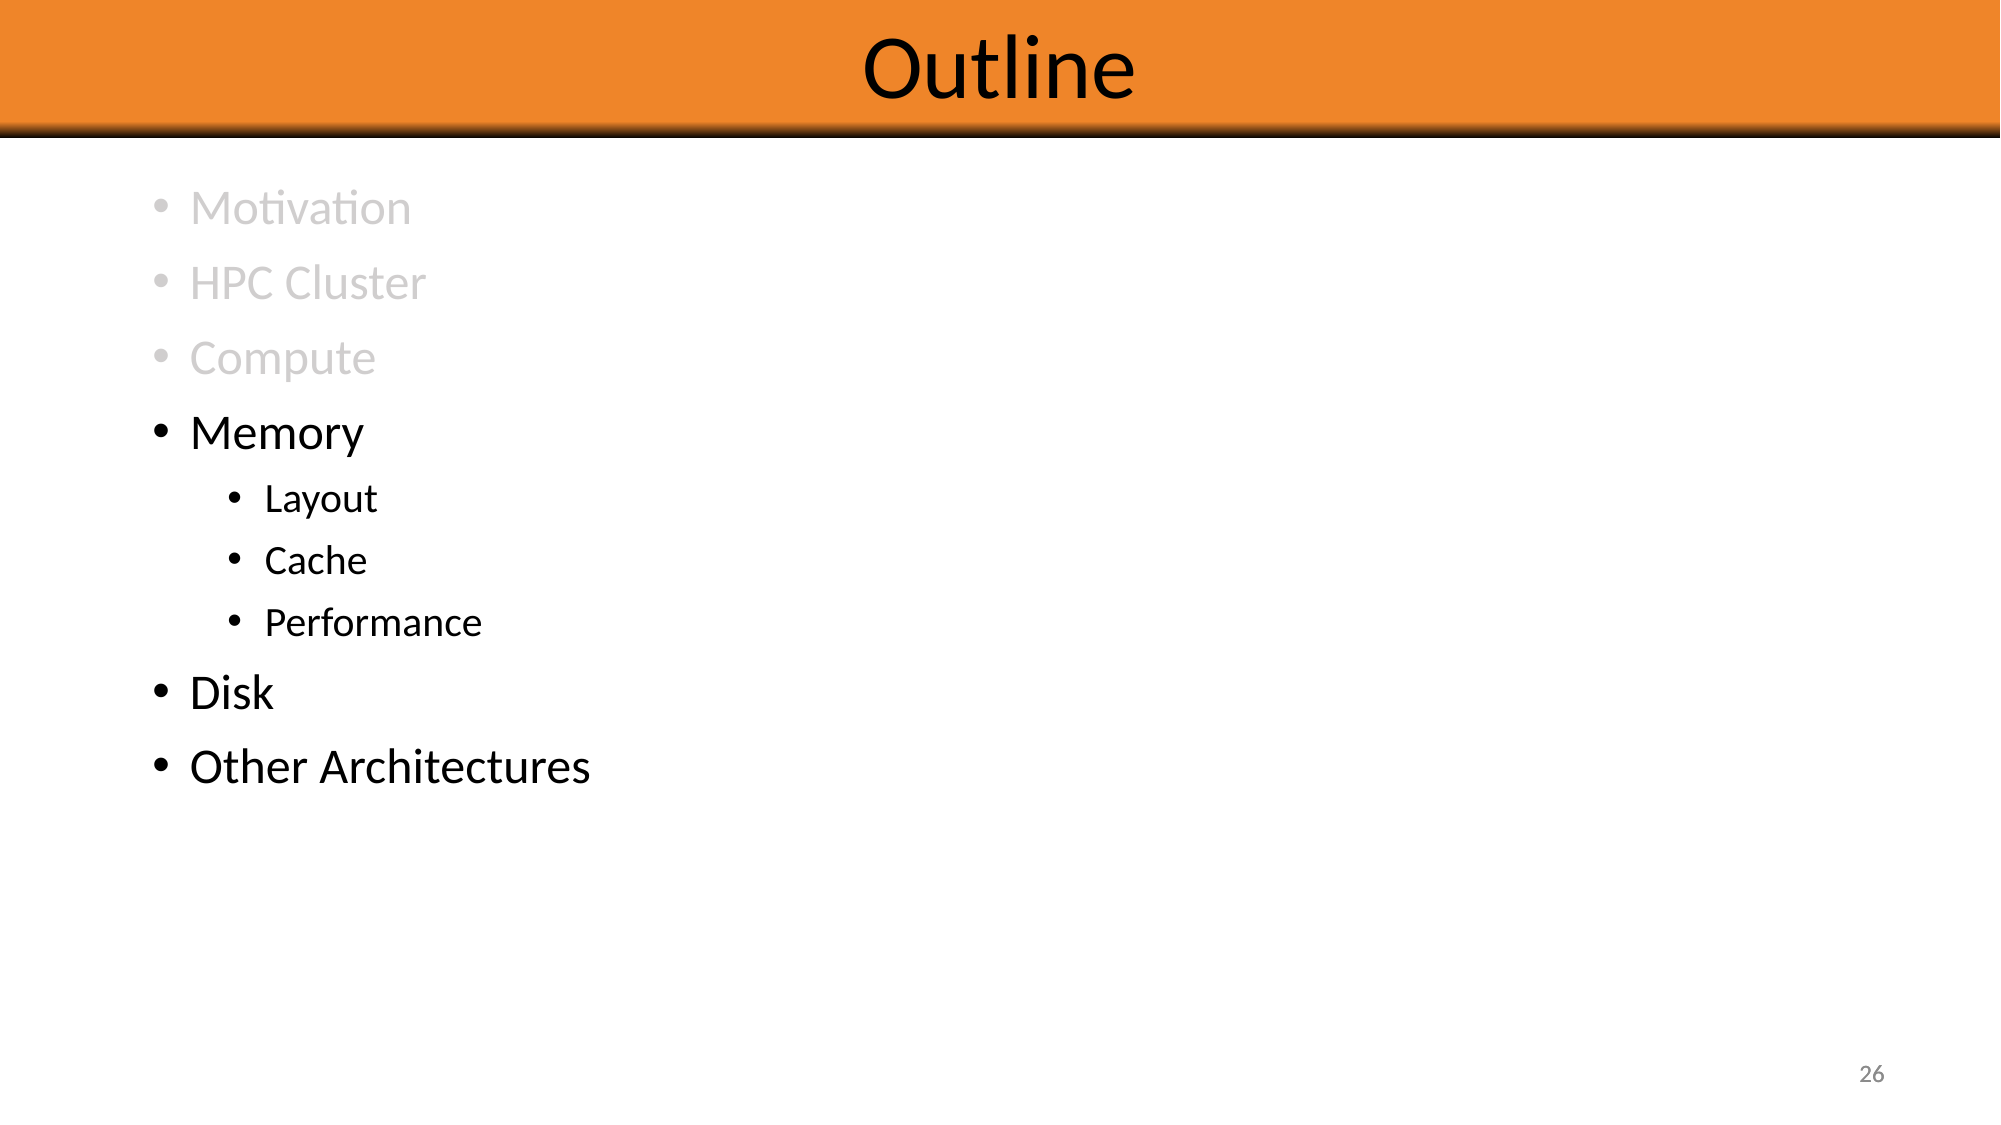

# Outline
Motivation
HPC Cluster
Compute
Memory
Layout
Cache
Performance
Disk
Other Architectures
26